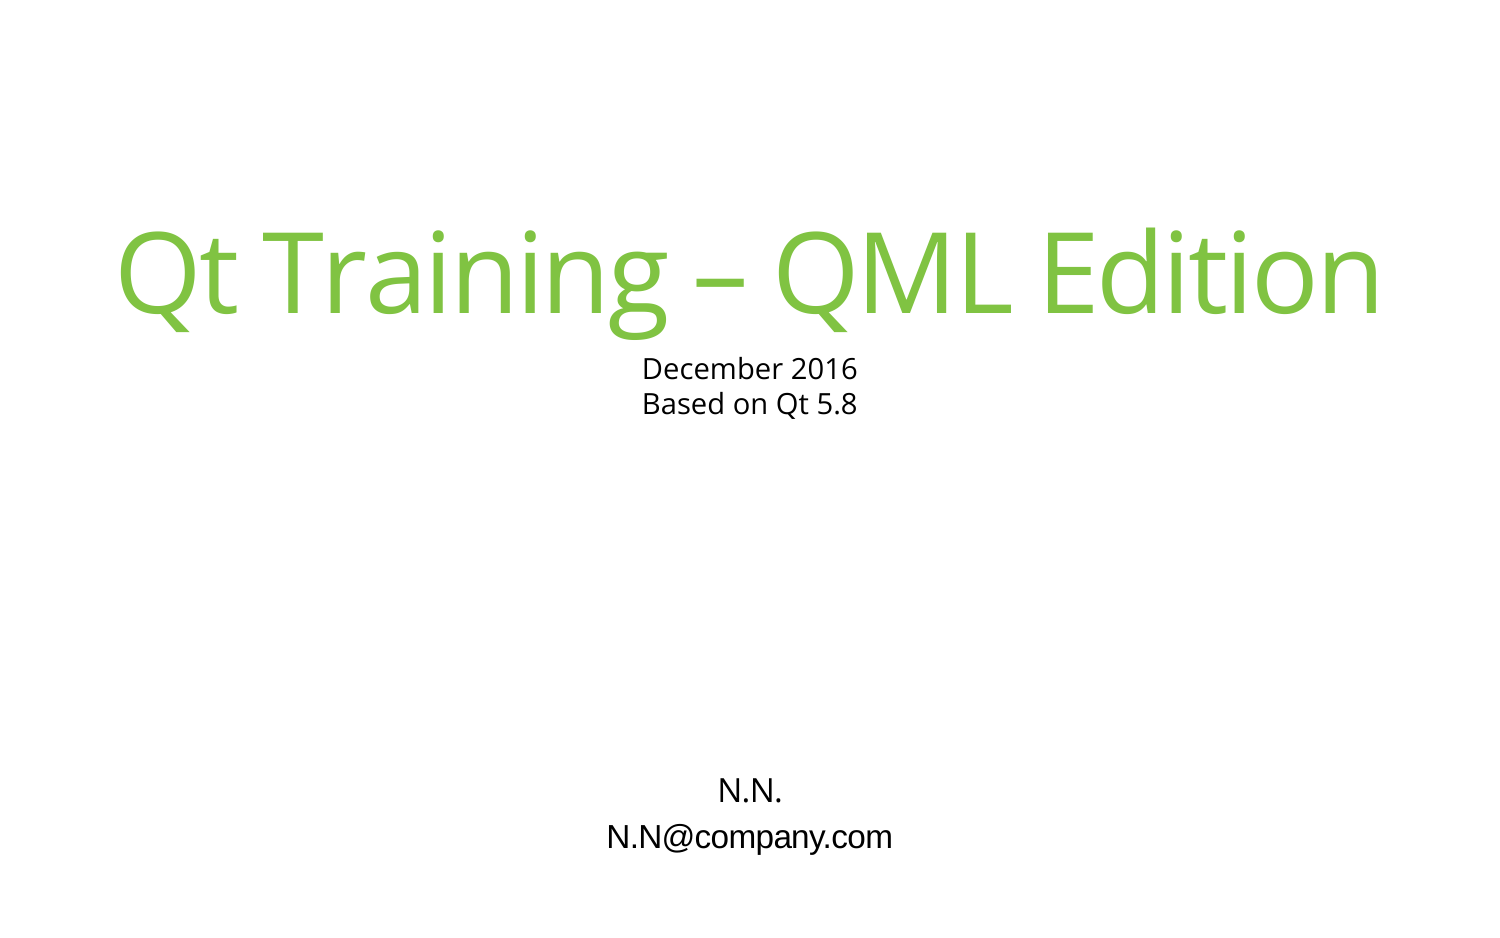

# Qt Training – QML Edition
December 2016
Based on Qt 5.8
N.N.
N.N@company.com